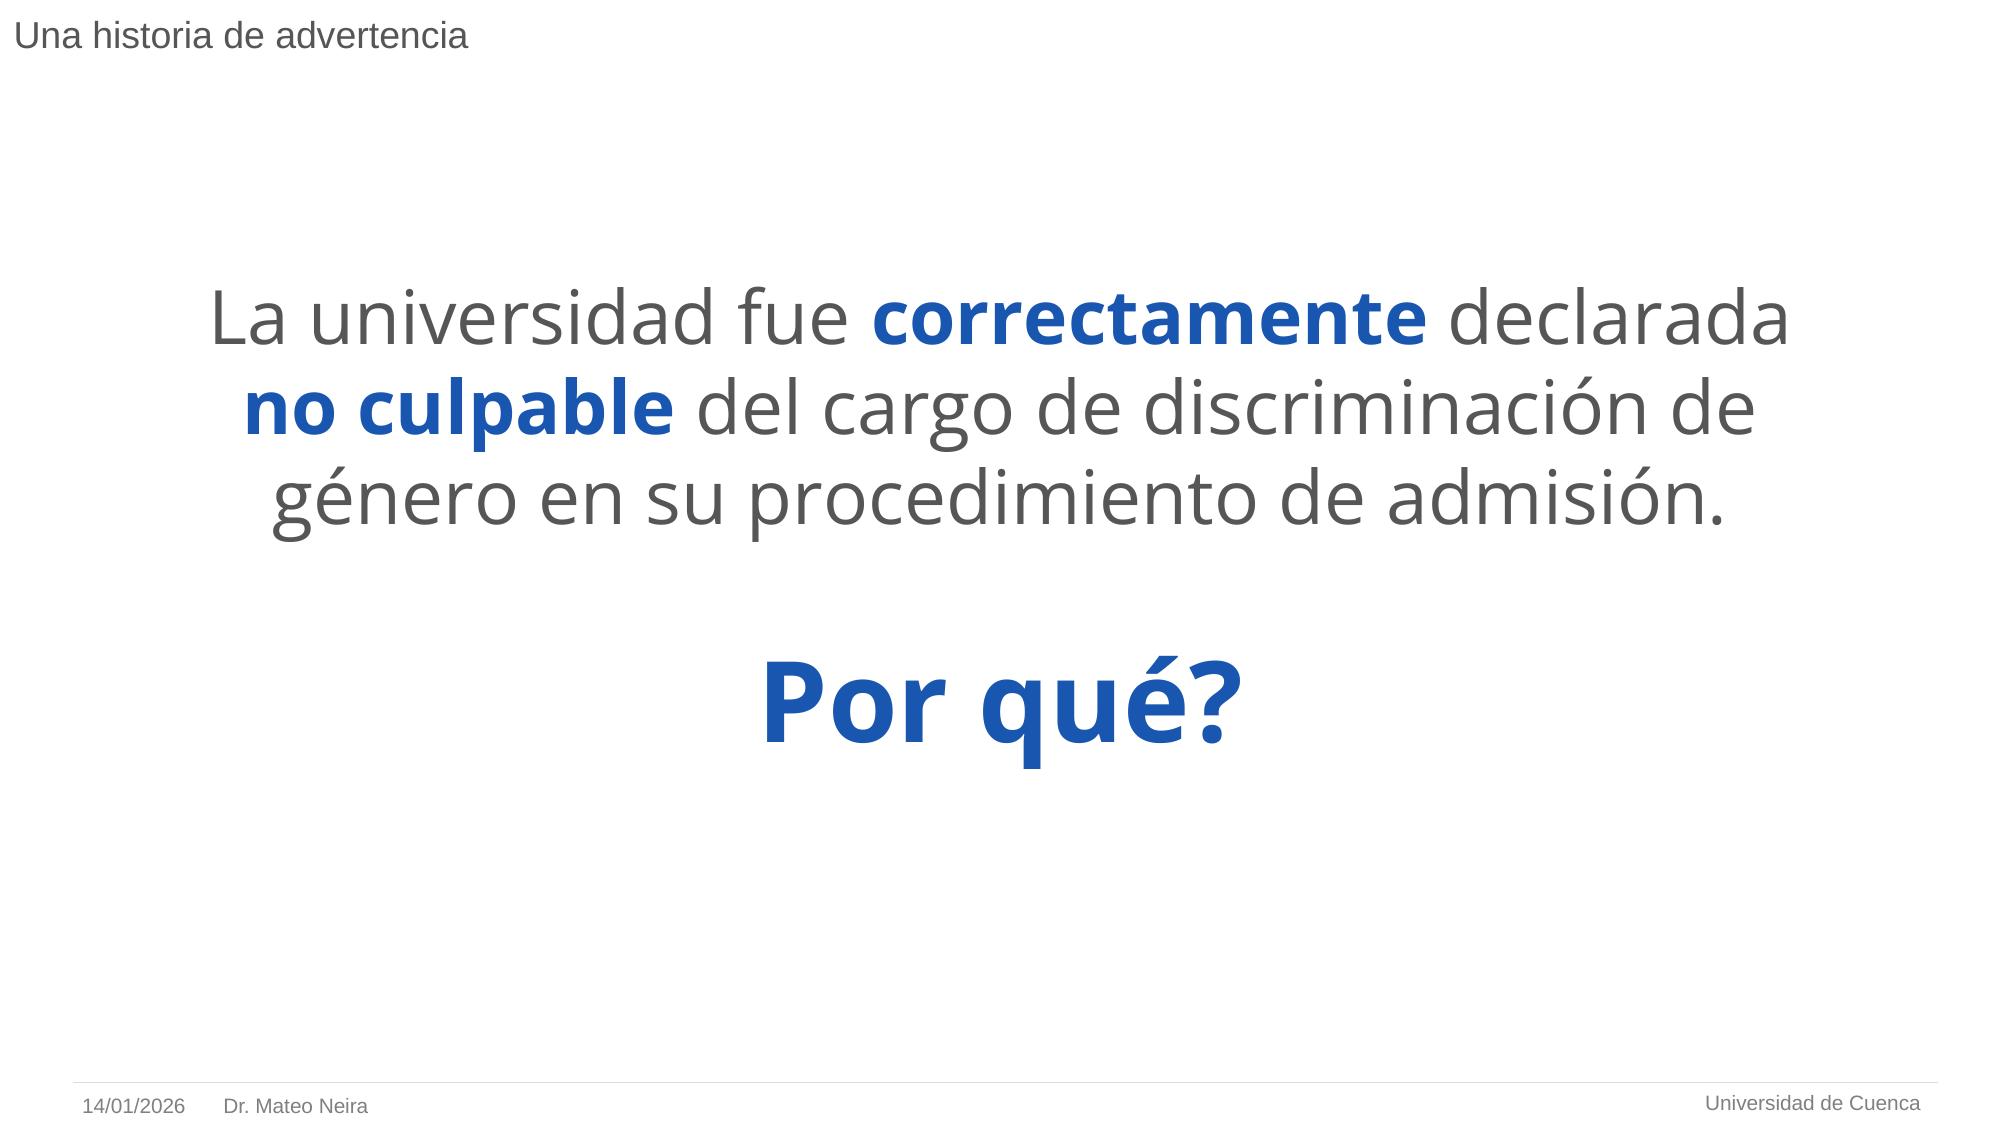

# Una historia de advertencia
La universidad fue correctamente declarada no culpable del cargo de discriminación de género en su procedimiento de admisión.

Por qué?